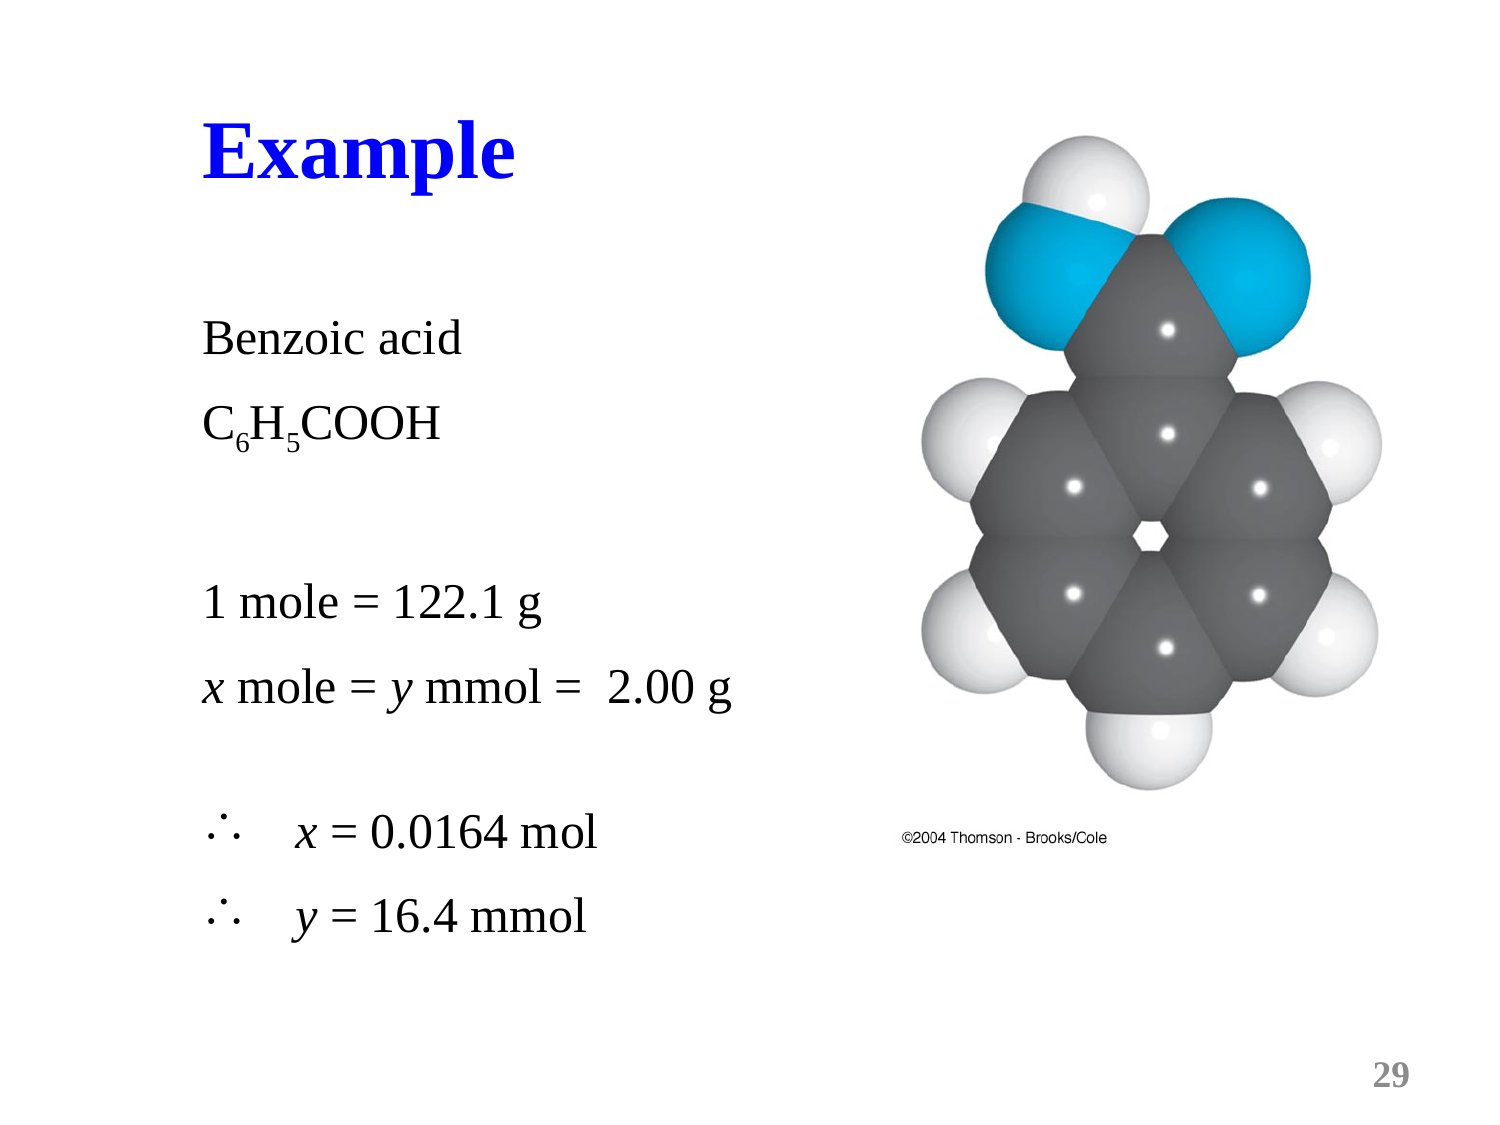

Example

Benzoic acid
C6H5COOH

1 mole = 122.1 g
x mole = y mmol =  2.00 g
    x = 0.0164 mol
    y = 16.4 mmol

29